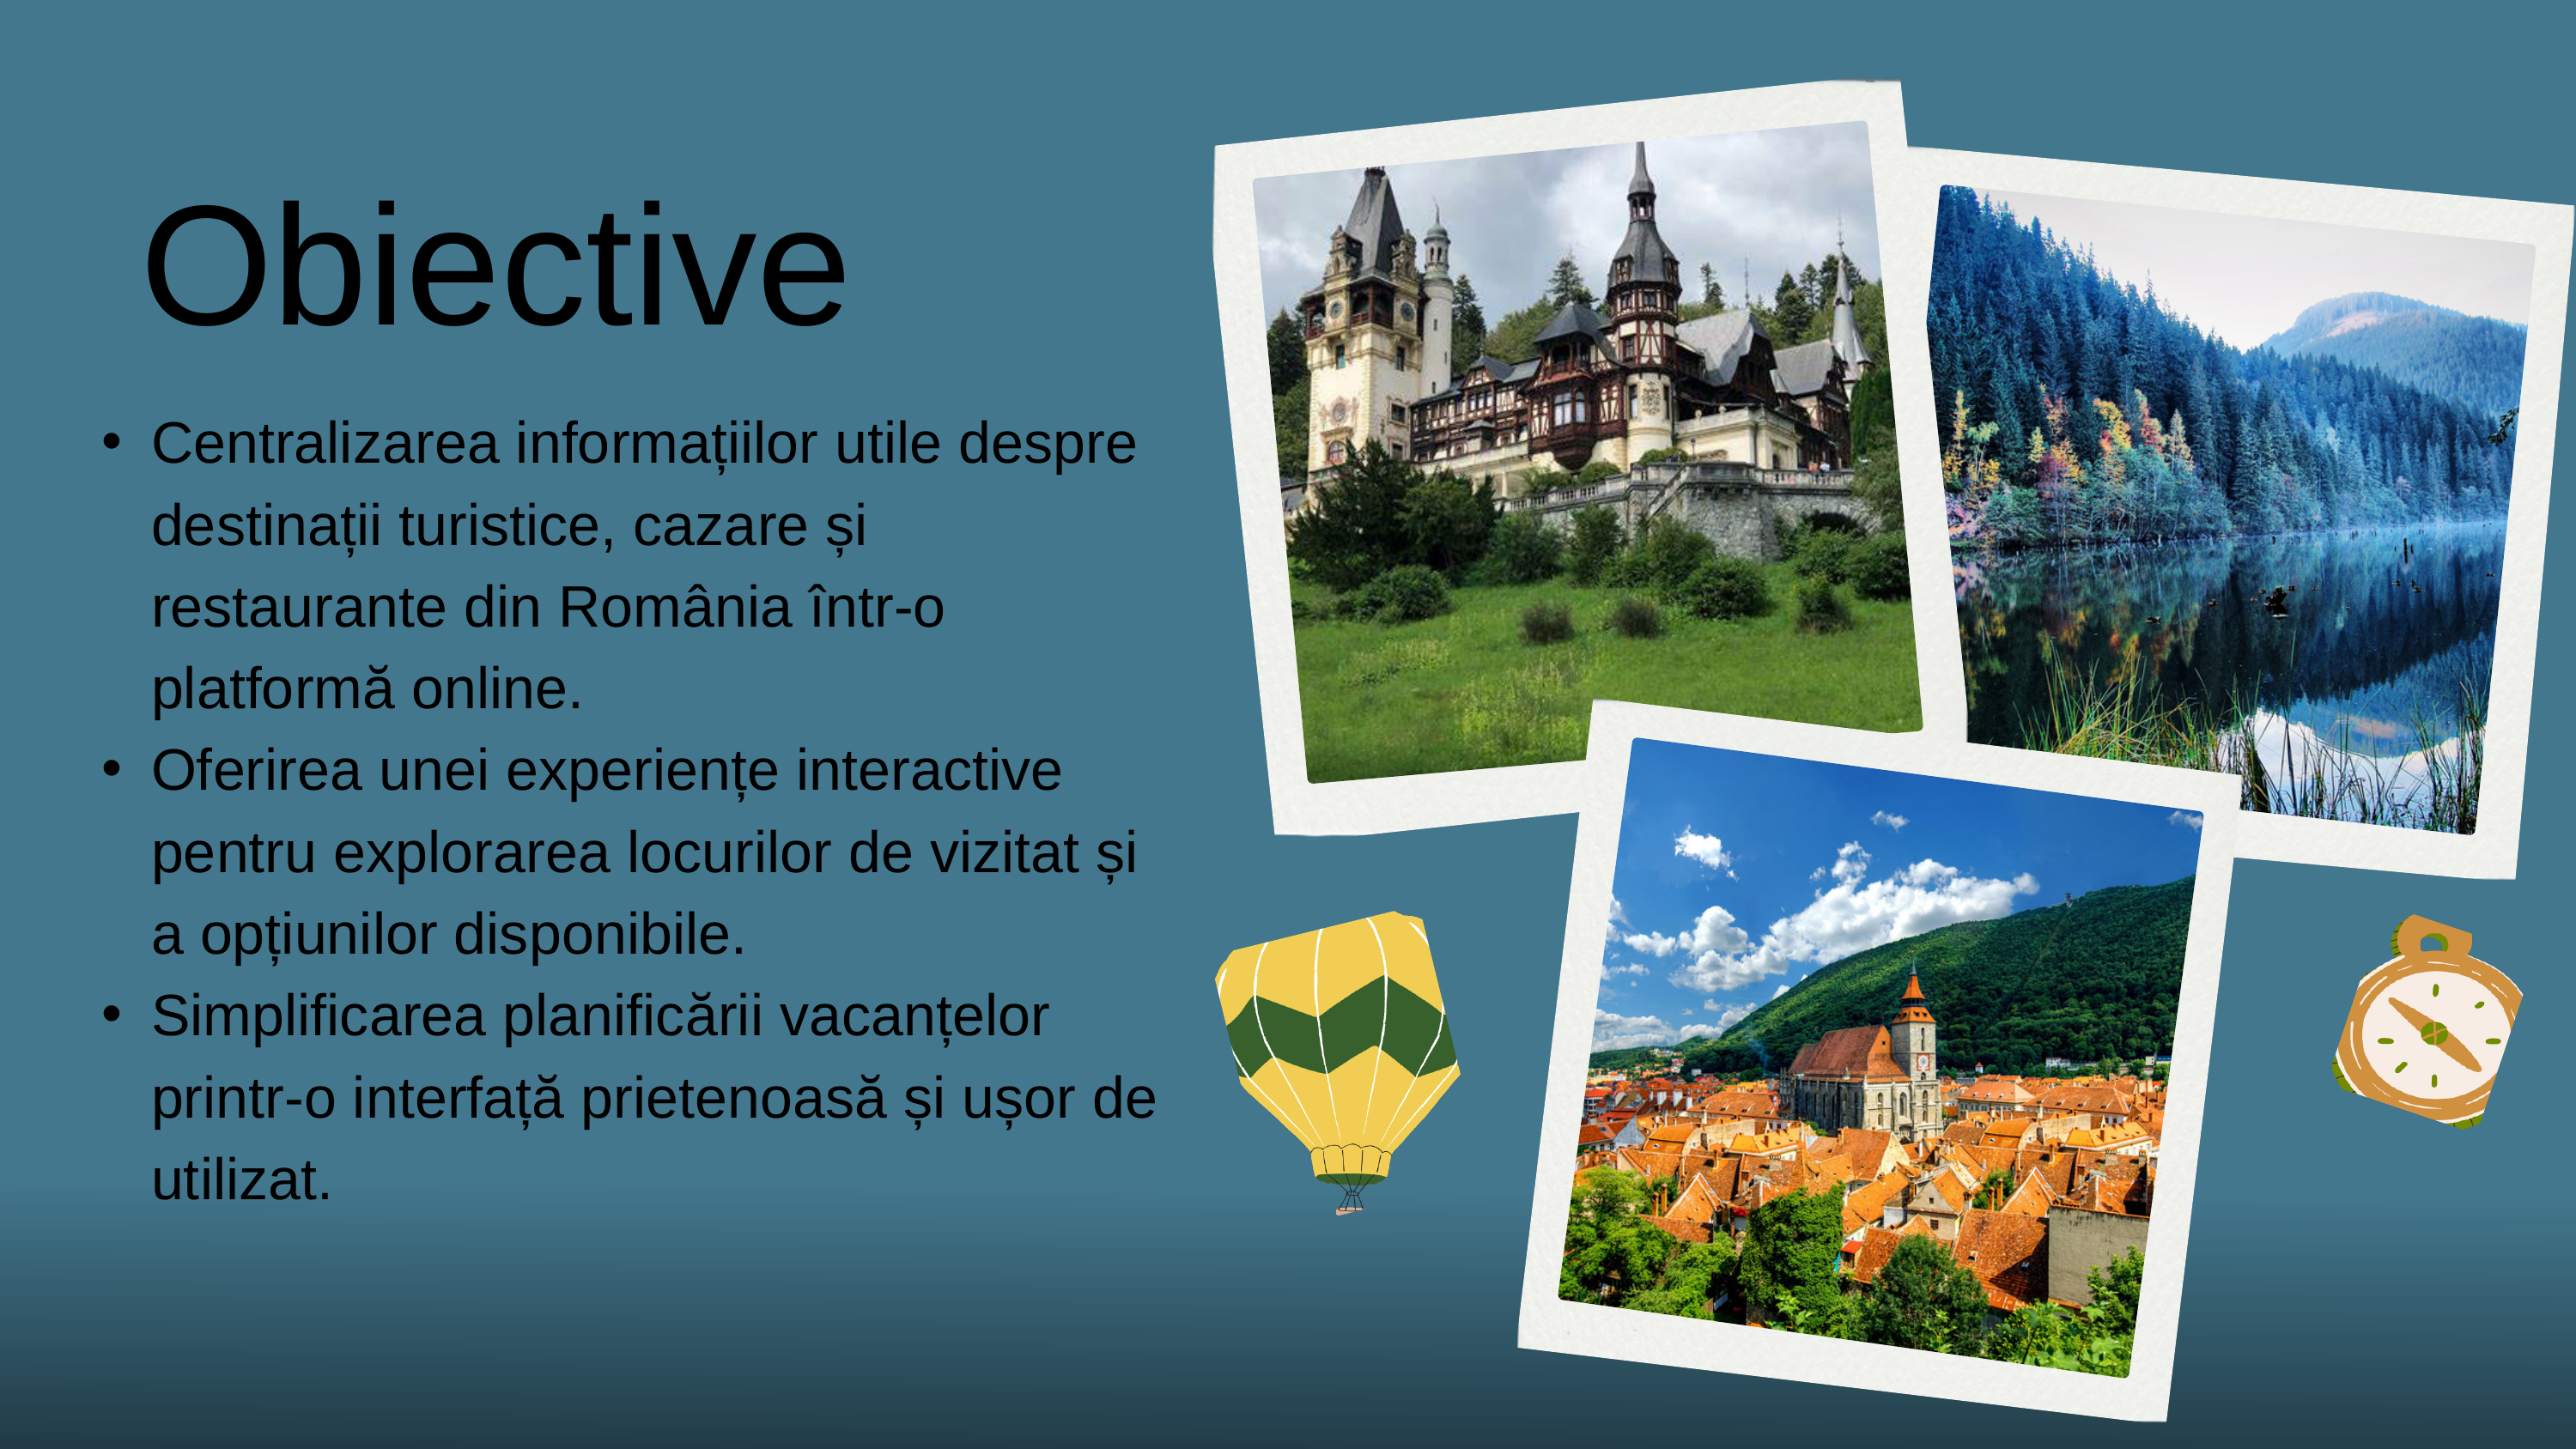

Obiective

Centralizarea informațiilor utile despre destinații turistice, cazare și restaurante din România într-o platformă online.
Oferirea unei experiențe interactive pentru explorarea locurilor de vizitat și a opțiunilor disponibile.
Simplificarea planificării vacanțelor printr-o interfață prietenoasă și ușor de utilizat.